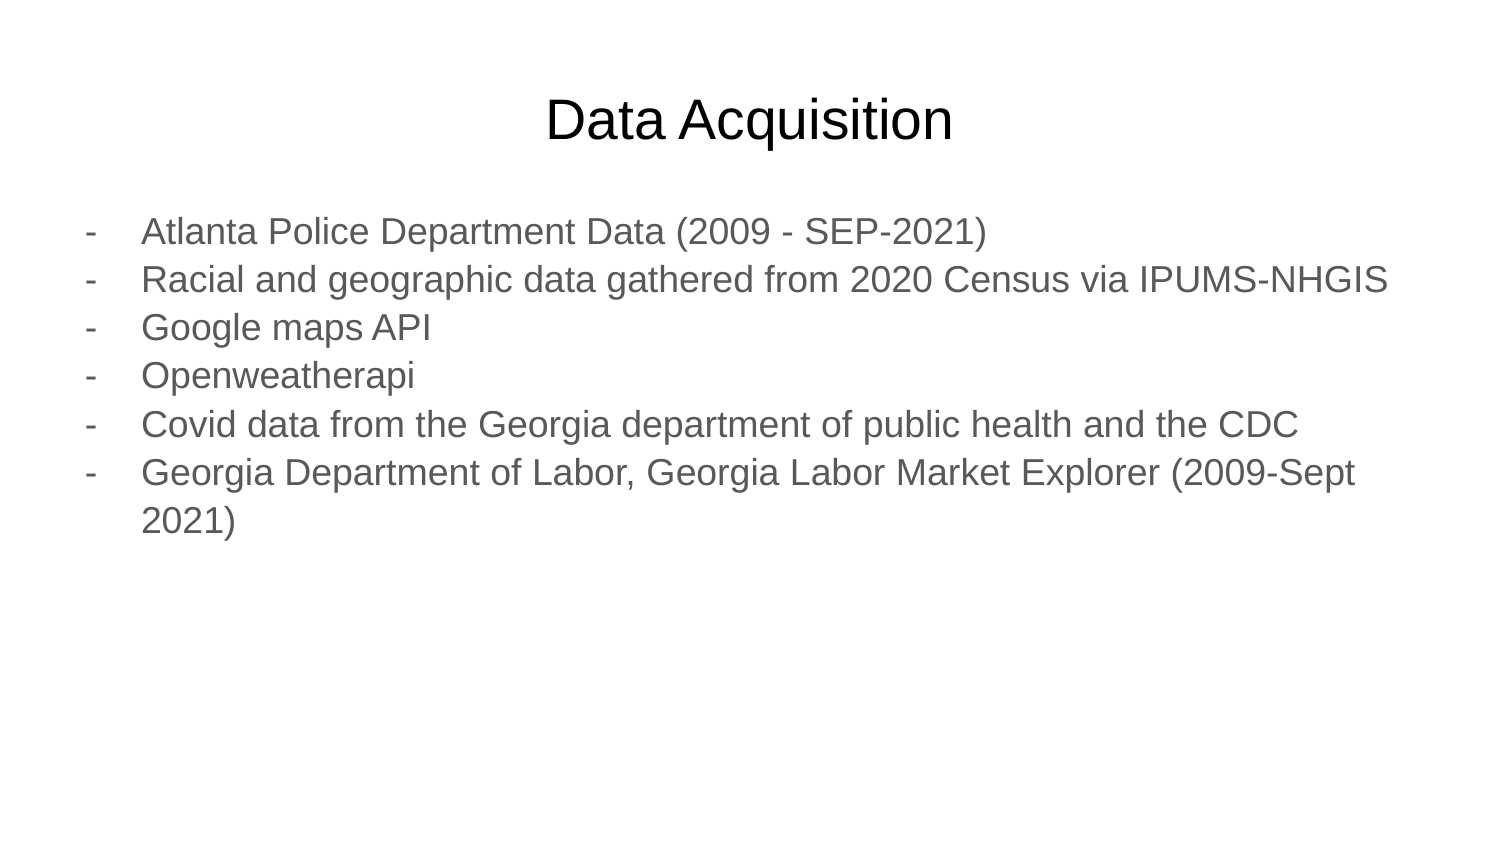

# Data Acquisition
Atlanta Police Department Data (2009 - SEP-2021)
Racial and geographic data gathered from 2020 Census via IPUMS-NHGIS
Google maps API
Openweatherapi
Covid data from the Georgia department of public health and the CDC
Georgia Department of Labor, Georgia Labor Market Explorer (2009-Sept 2021)